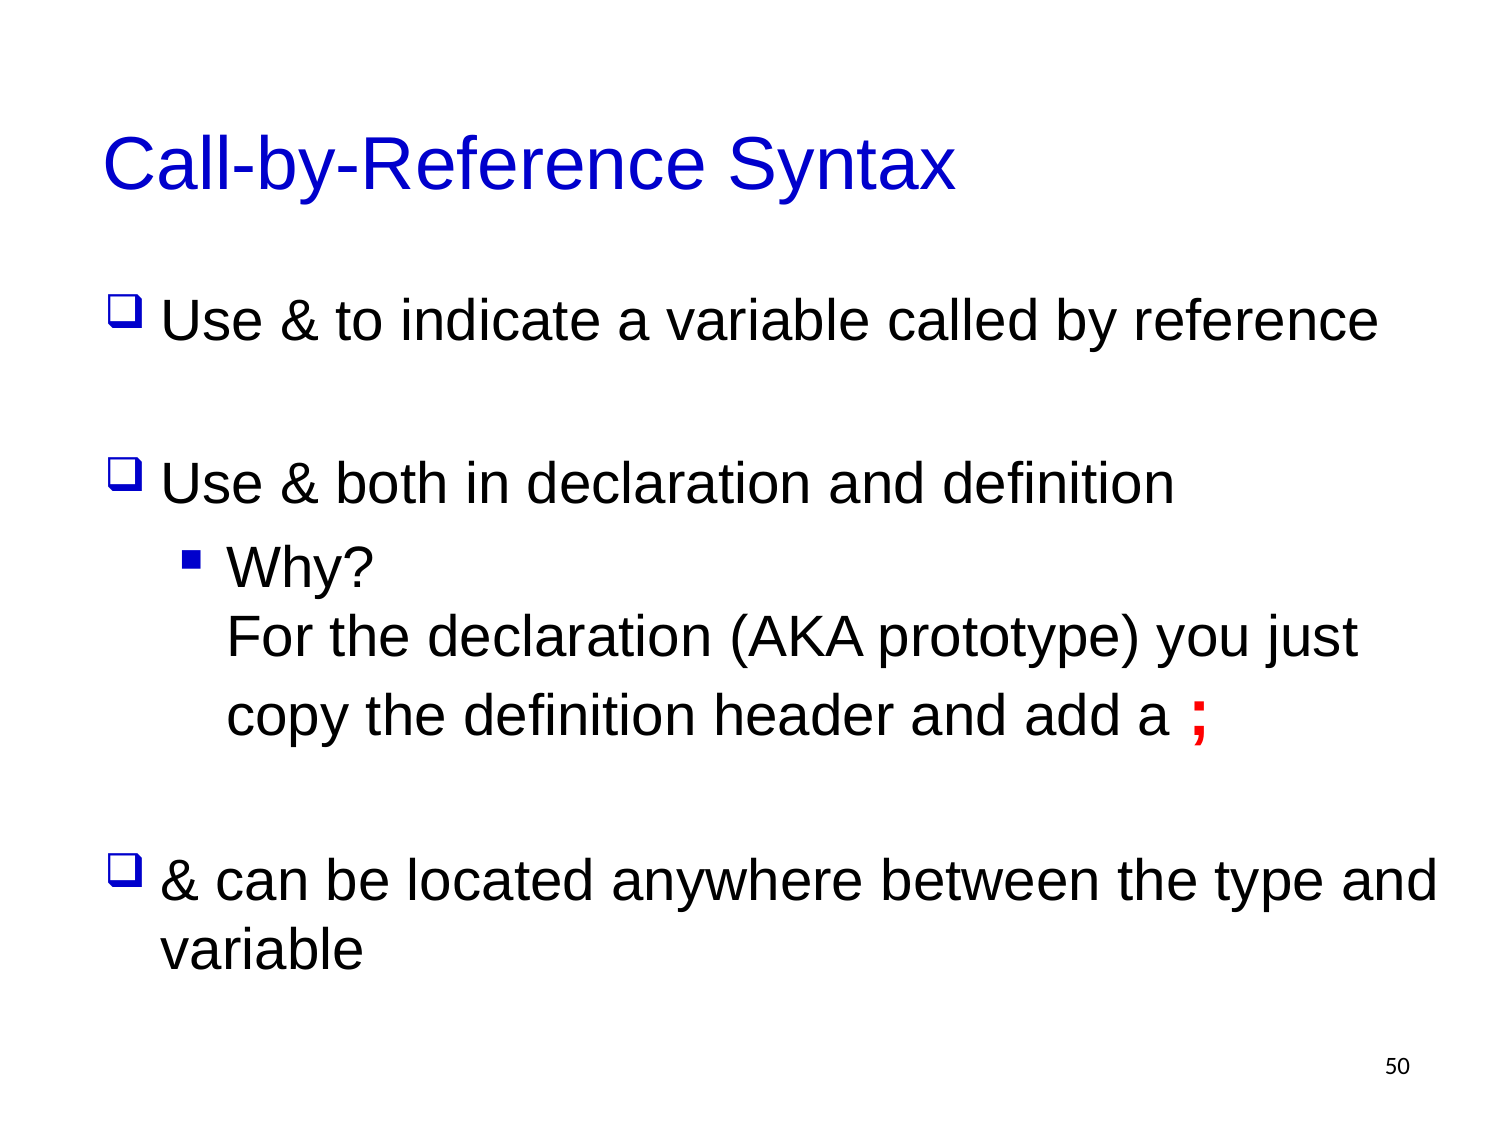

# Call-by-Reference Syntax
Use & to indicate a variable called by reference

Use & both in declaration and definition
Why?
For the declaration (AKA prototype) you just copy the definition header and add a ;

& can be located anywhere between the type and variable
50